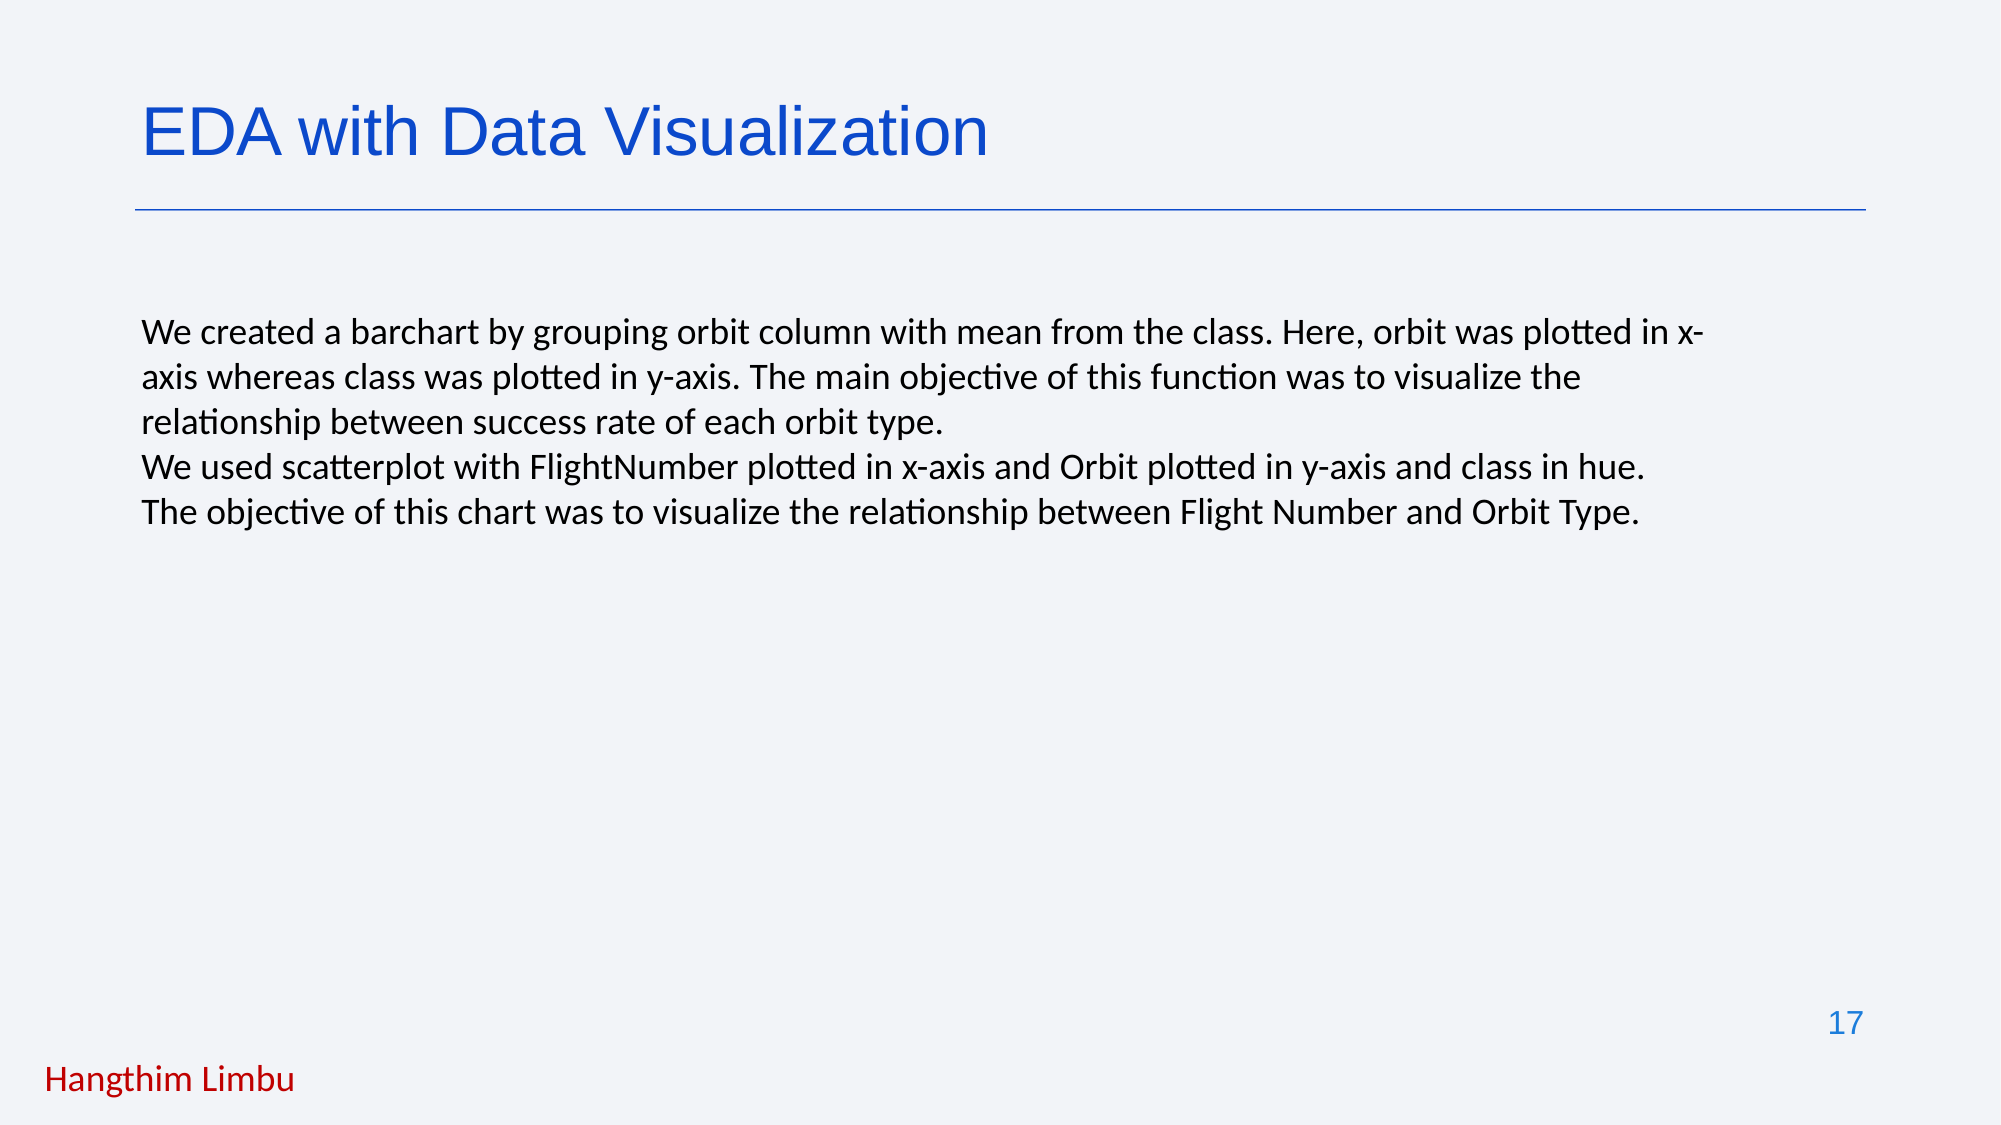

EDA with Data Visualization
We created a barchart by grouping orbit column with mean from the class. Here, orbit was plotted in x-axis whereas class was plotted in y-axis. The main objective of this function was to visualize the relationship between success rate of each orbit type.
We used scatterplot with FlightNumber plotted in x-axis and Orbit plotted in y-axis and class in hue. The objective of this chart was to visualize the relationship between Flight Number and Orbit Type.
17